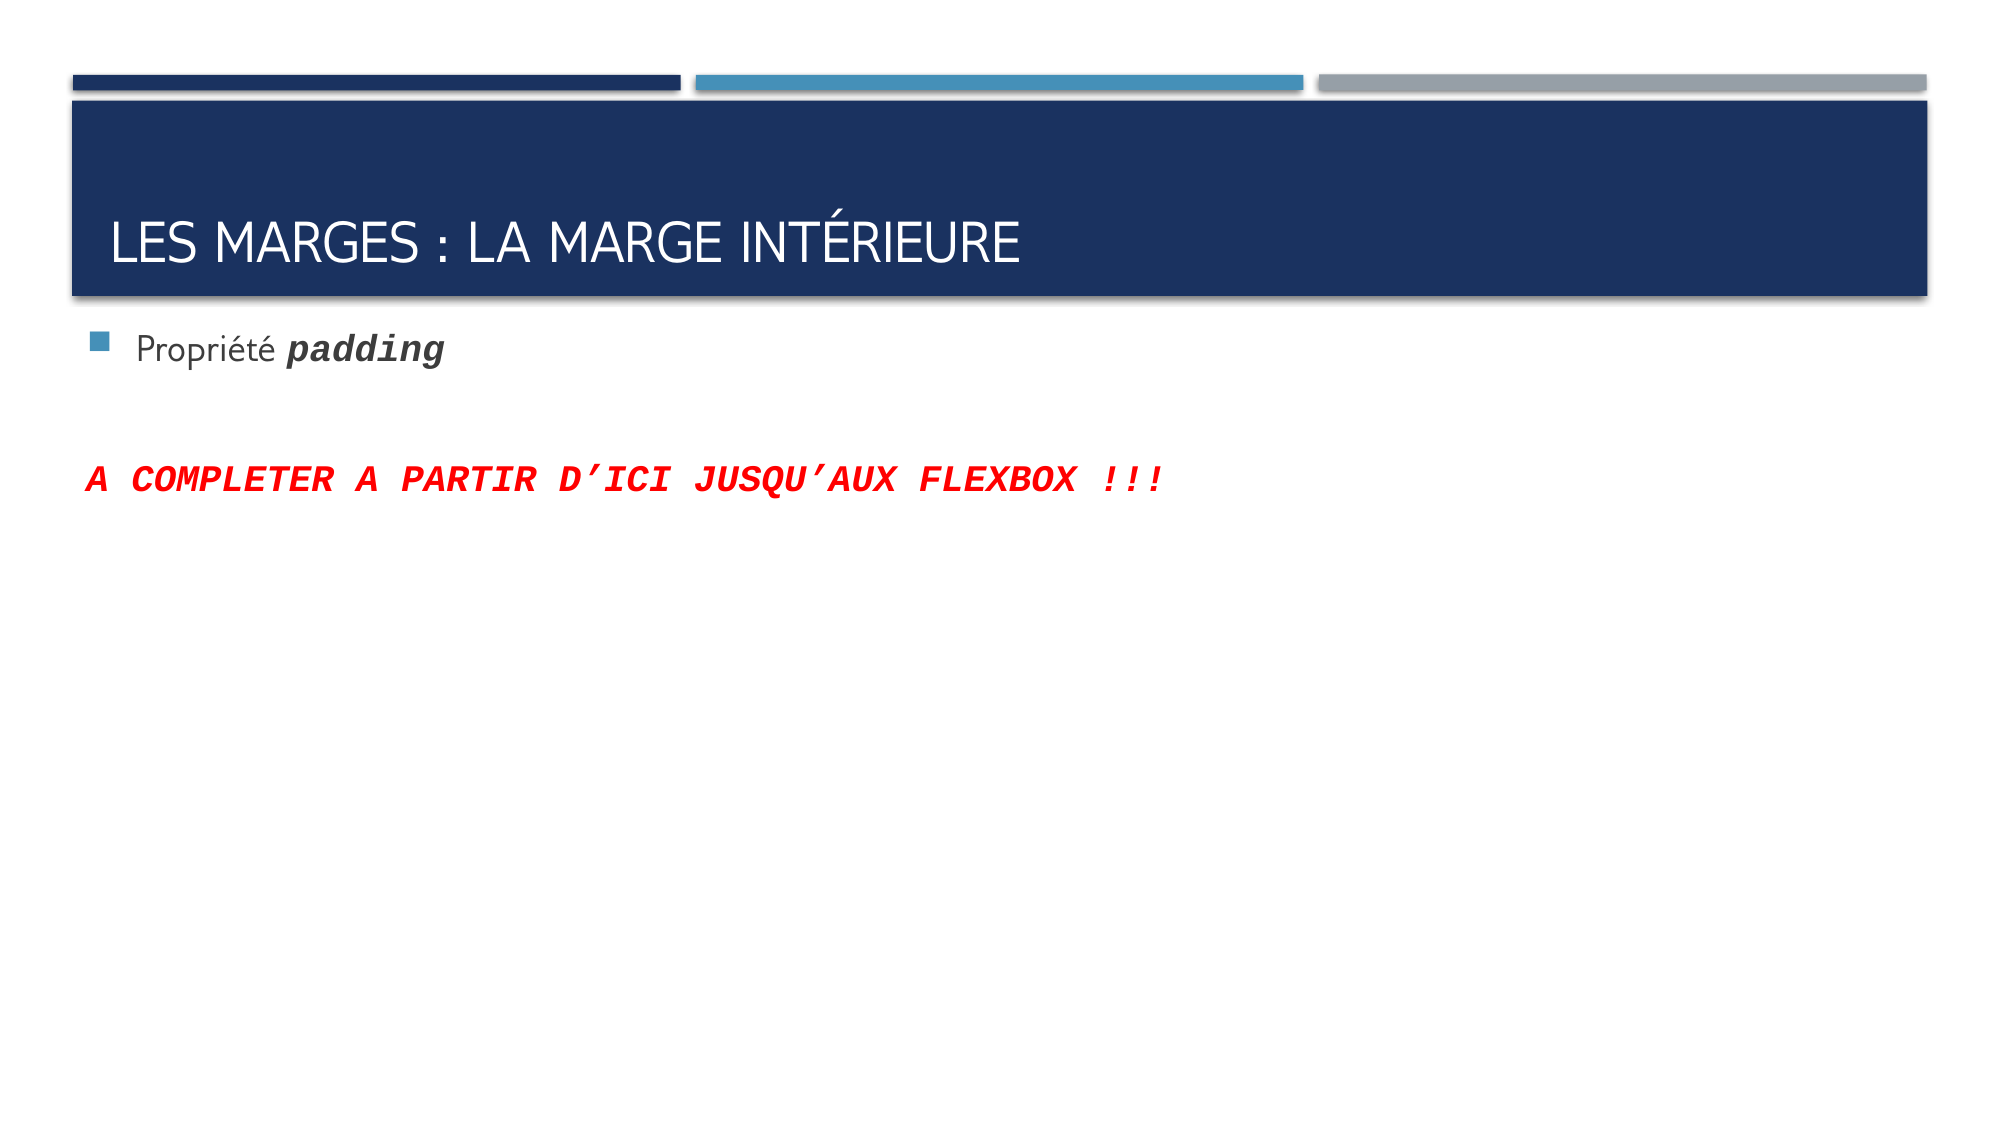

Propriété padding

A COMPLETER A PARTIR D’ICI JUSQU’AUX FLEXBOX !!!
# Les marges : la marge intérieure